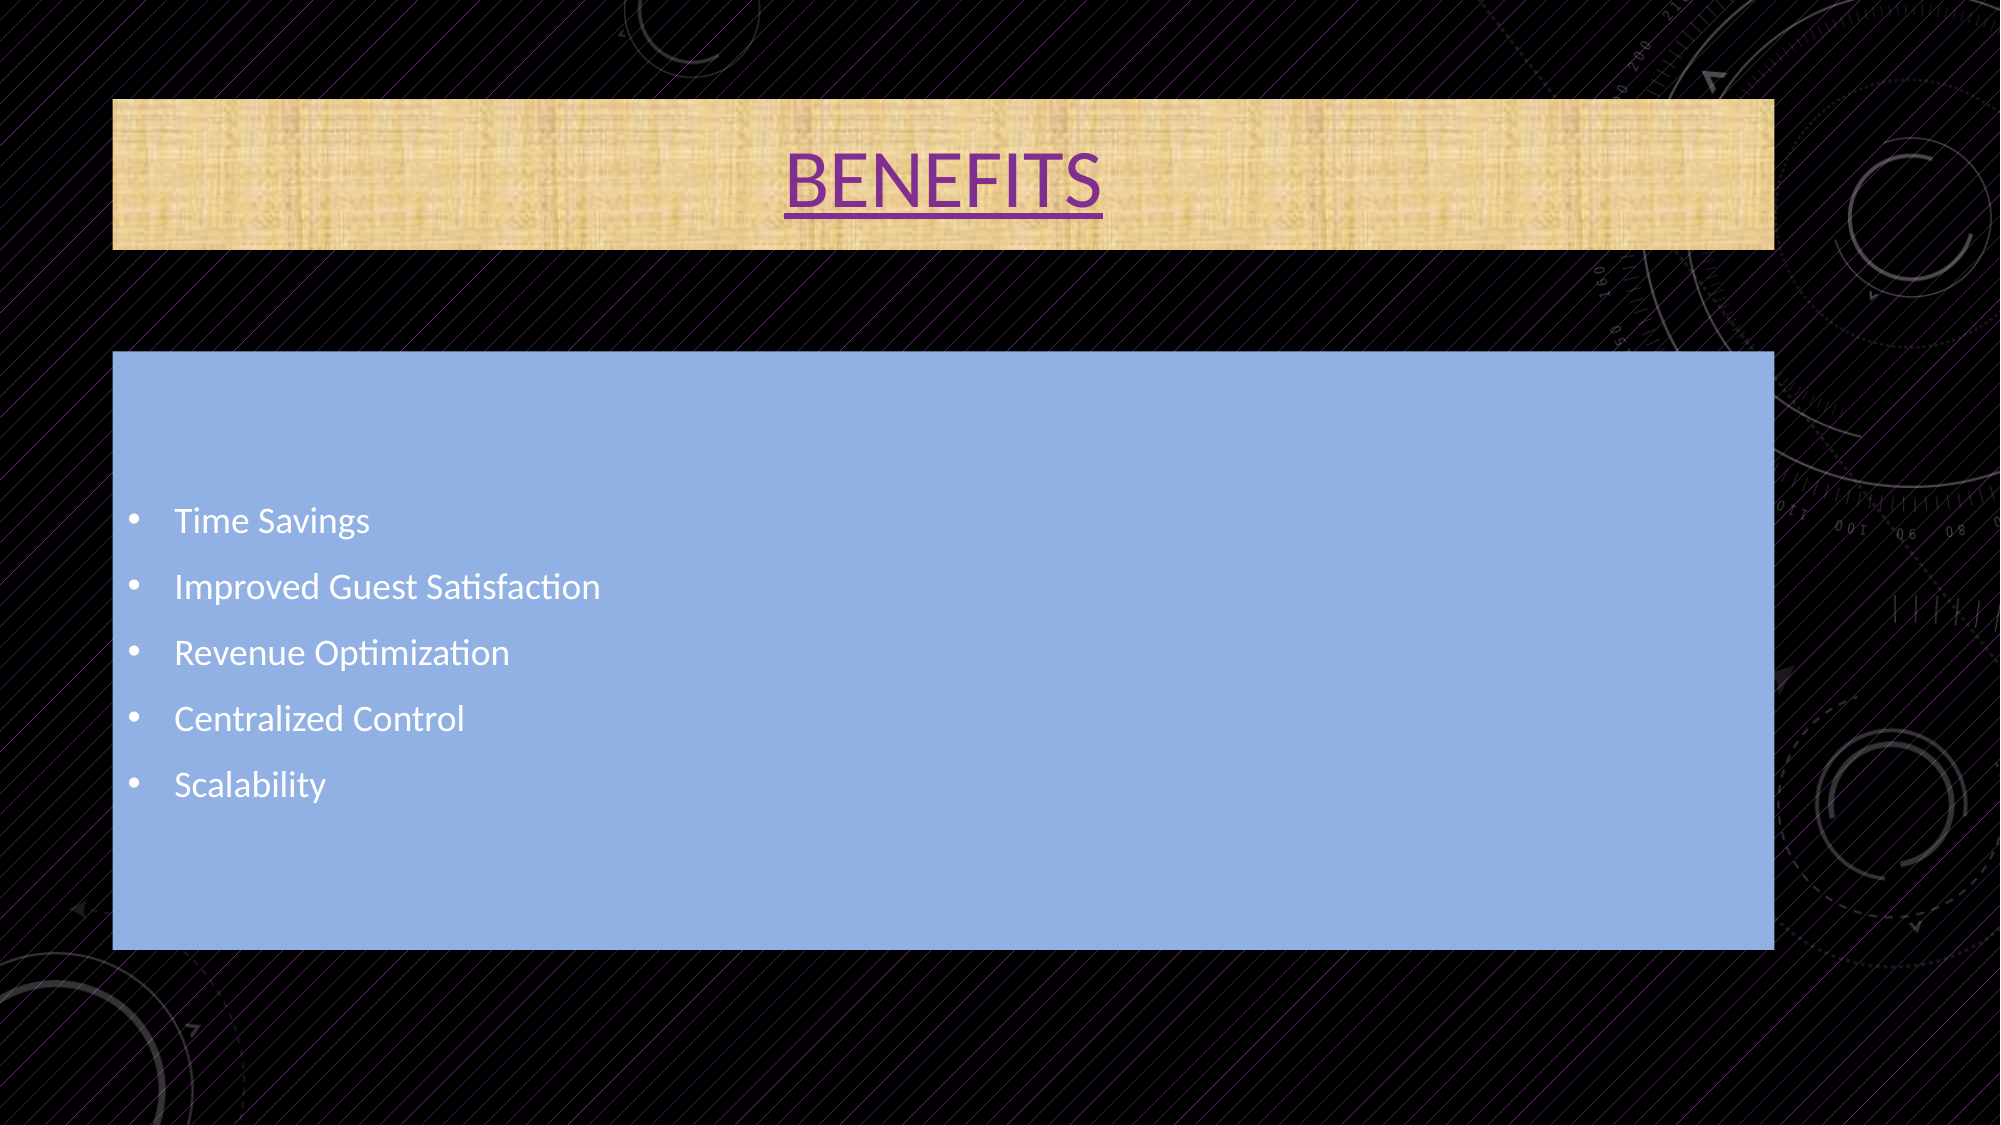

# BENEFITS
Time Savings
Improved Guest Satisfaction
Revenue Optimization
Centralized Control
Scalability